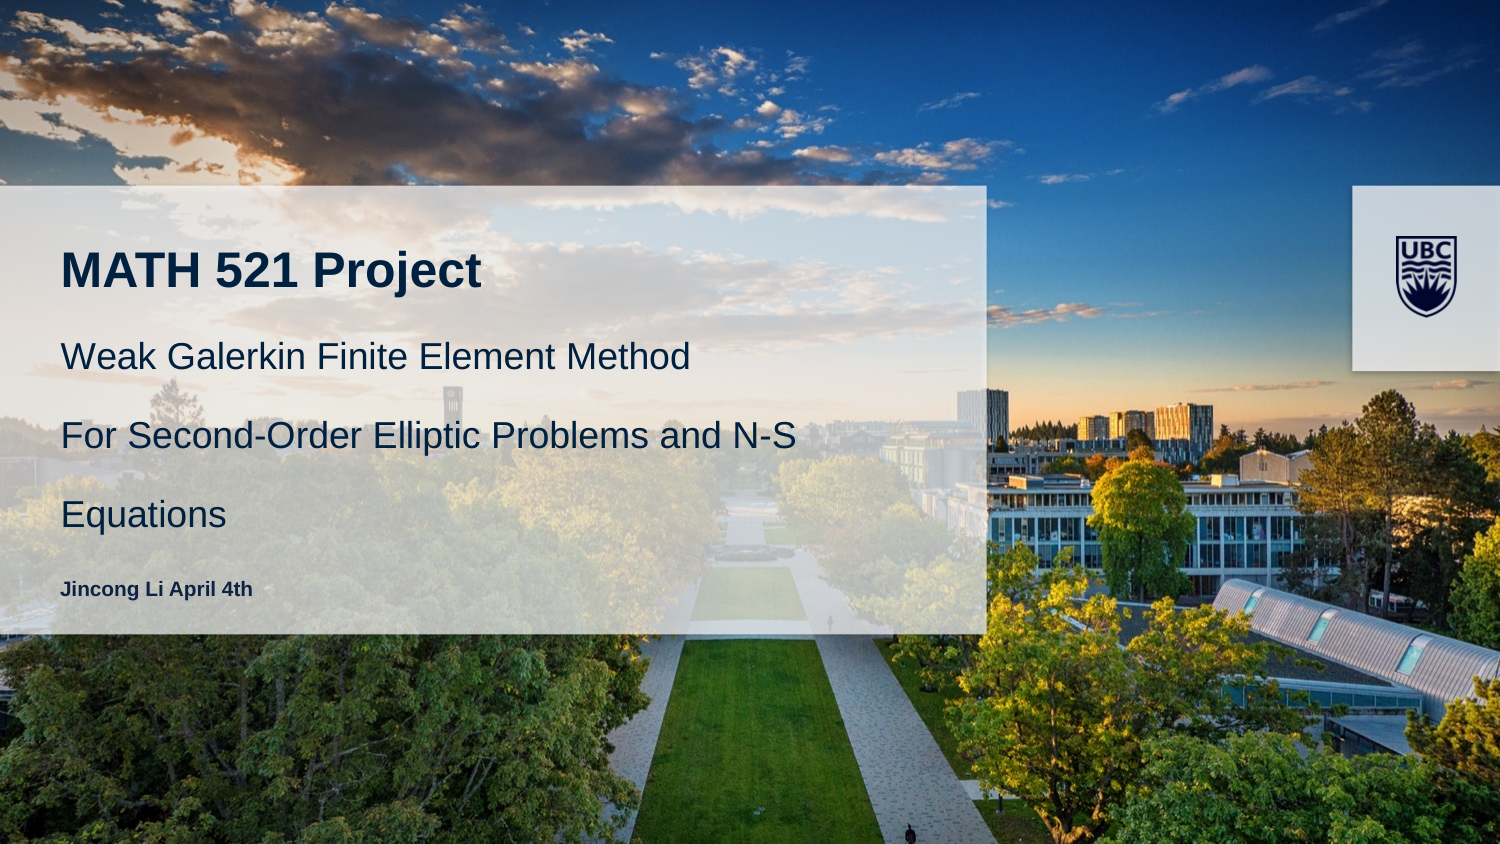

# MATH 521 Project Weak Galerkin Finite Element Method For Second-Order Elliptic Problems and N-S Equations
Jincong Li April 4th